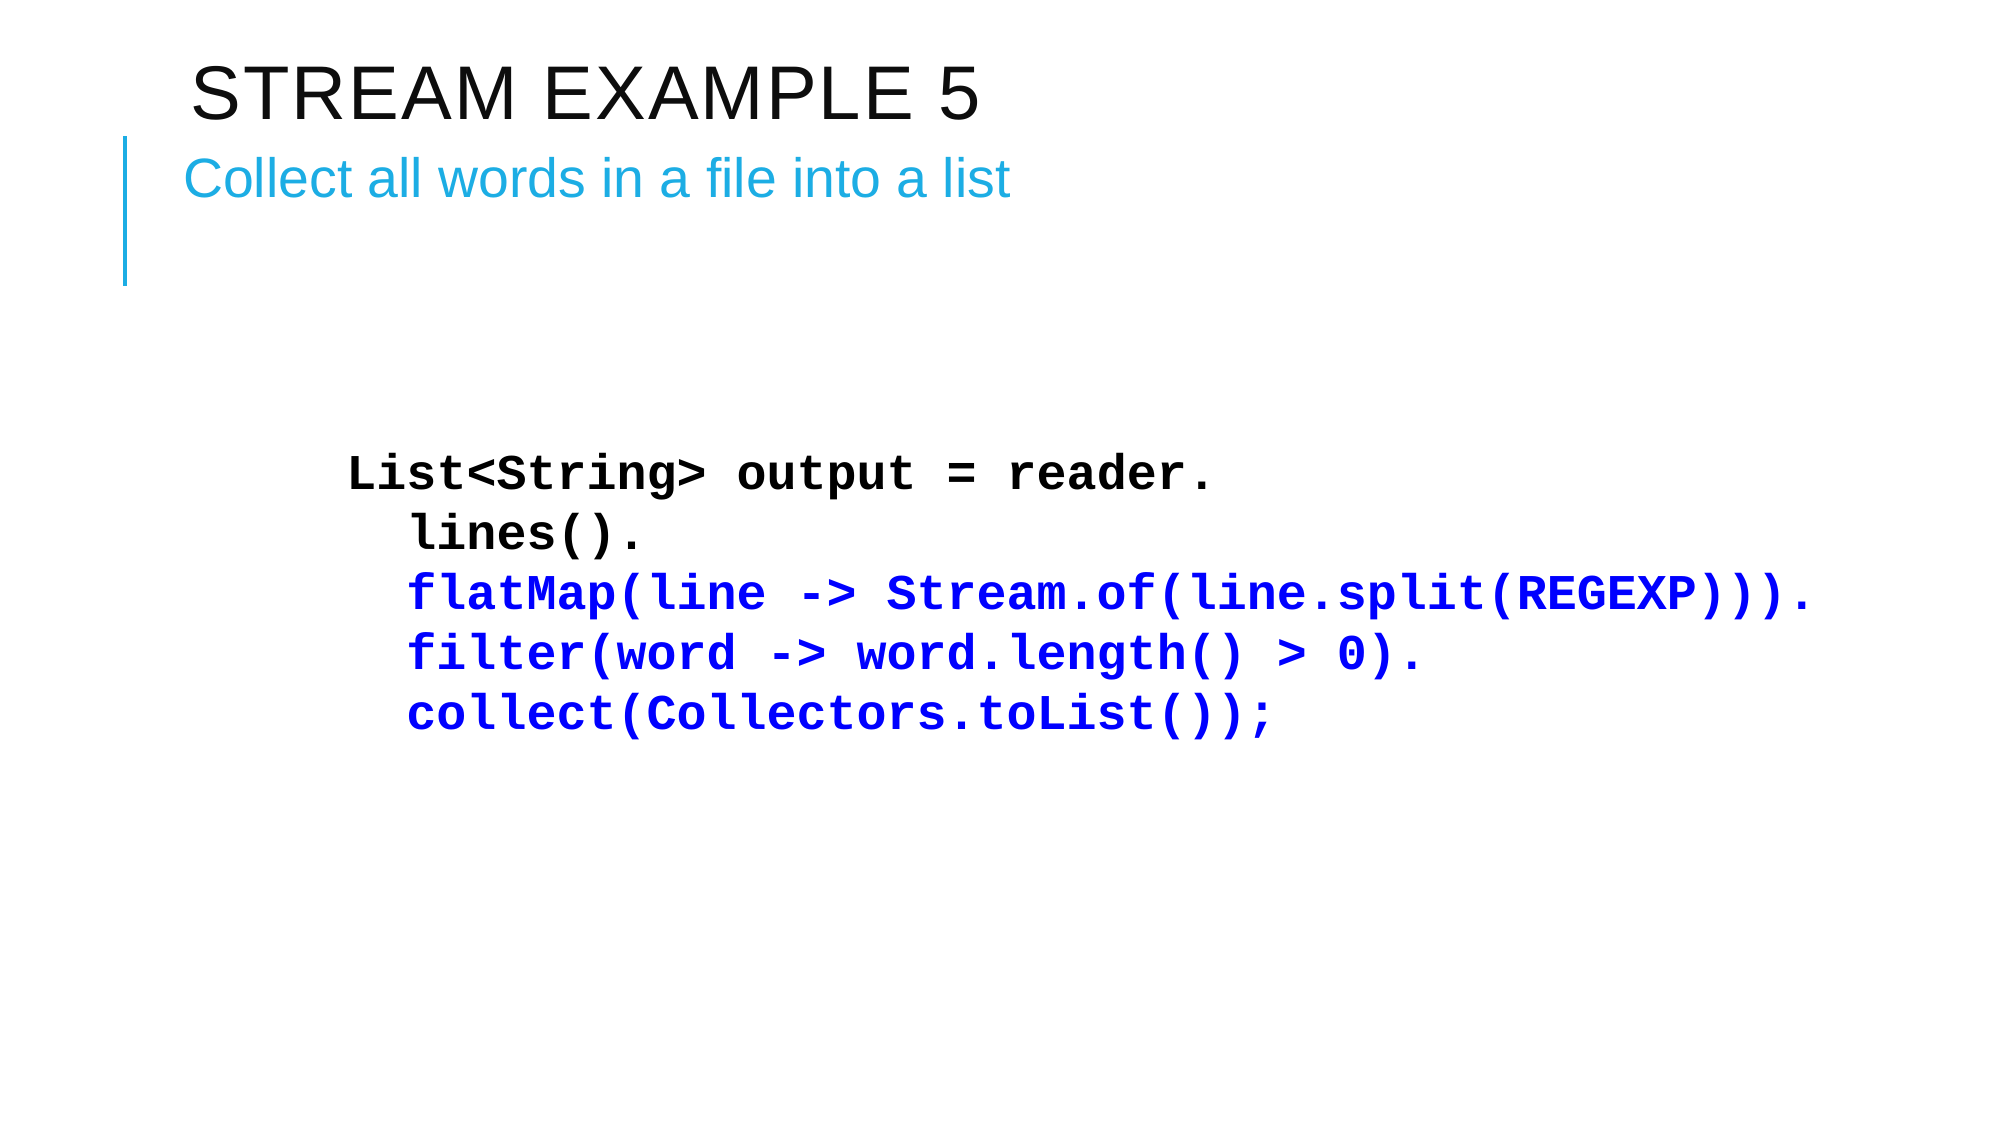

# Stream Example 5
Collect all words in a file into a list
List<String> output = reader.
  lines().
  flatMap(line -> Stream.of(line.split(REGEXP))).
  filter(word -> word.length() > 0).
  collect(Collectors.toList());